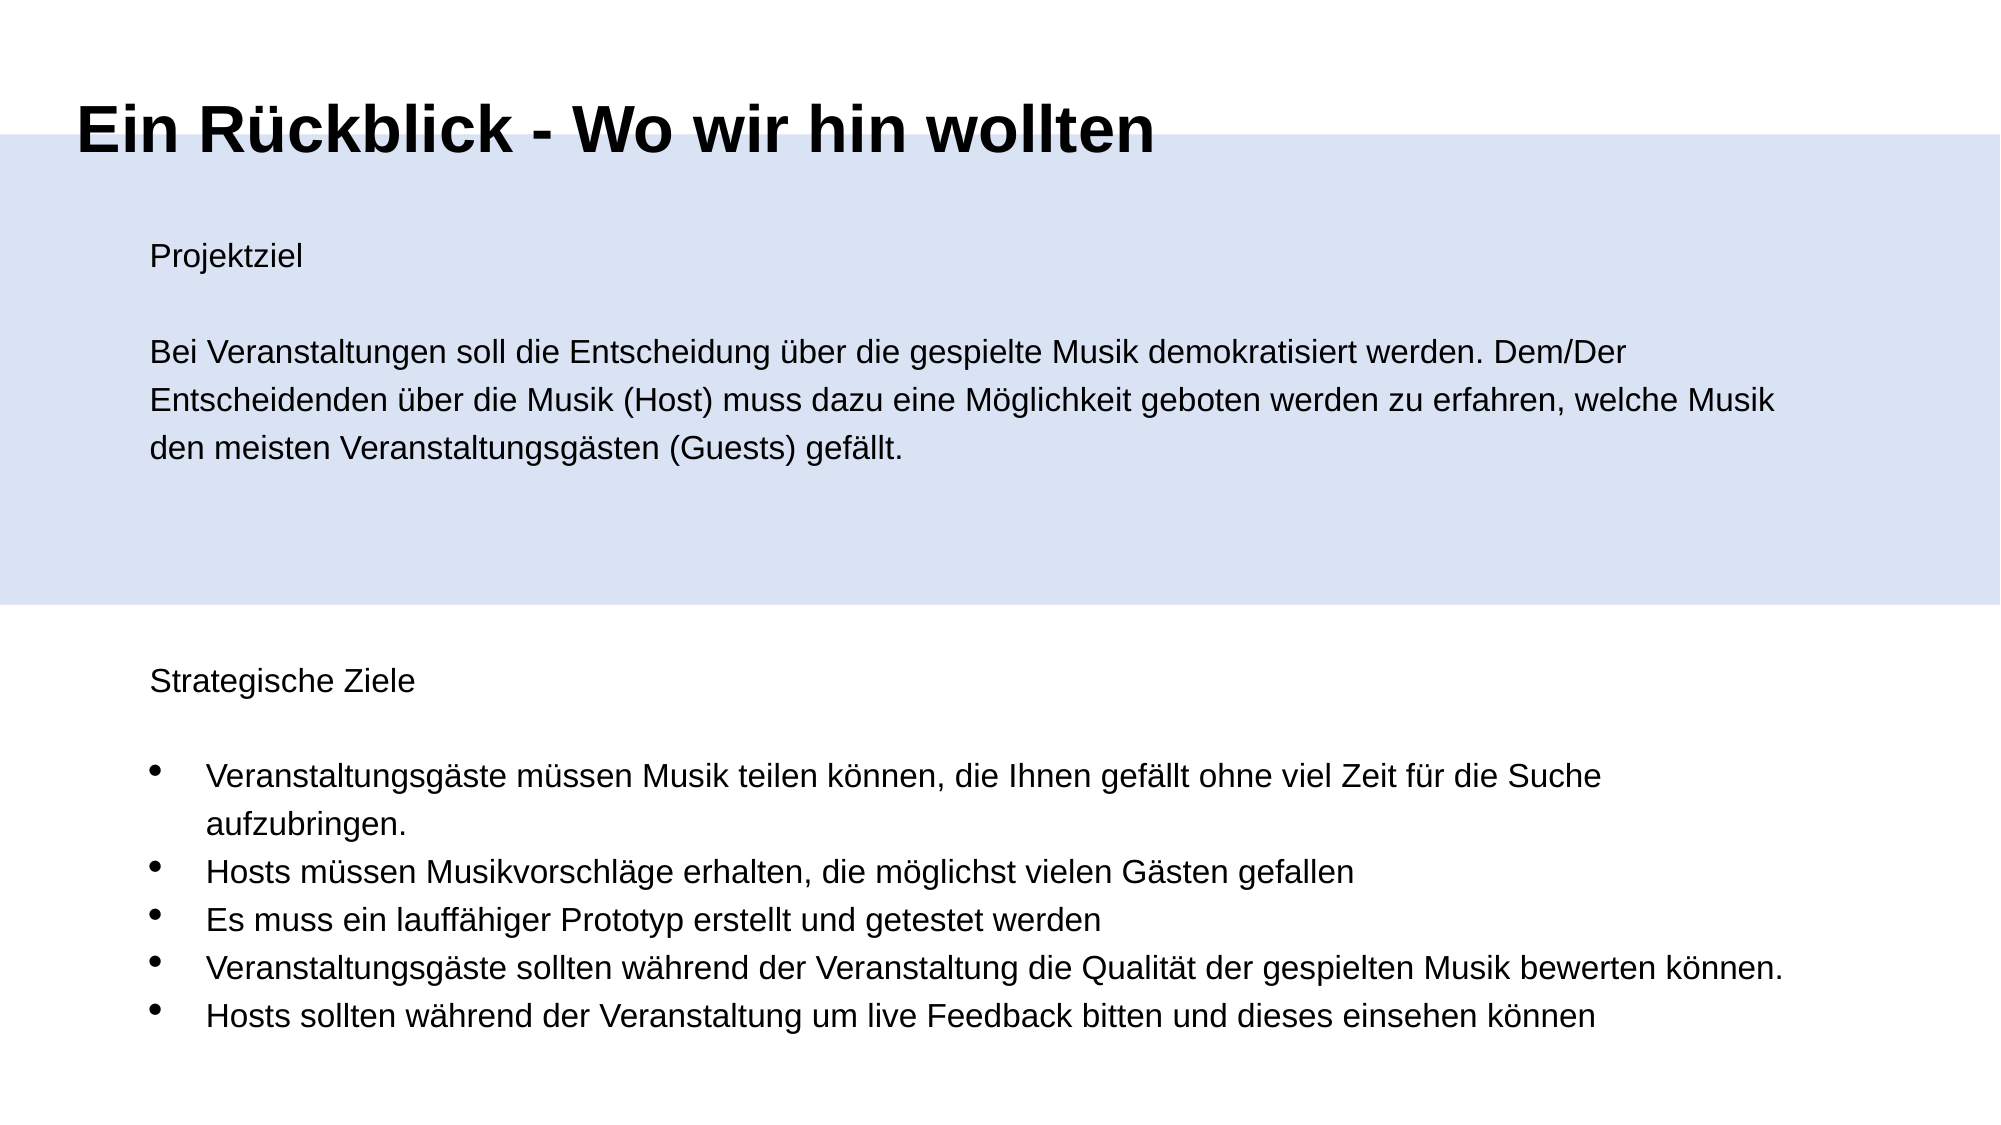

Ein Rückblick - Wo wir hin wollten
Projektziel

Bei Veranstaltungen soll die Entscheidung über die gespielte Musik demokratisiert werden. Dem/Der Entscheidenden über die Musik (Host) muss dazu eine Möglichkeit geboten werden zu erfahren, welche Musik den meisten Veranstaltungsgästen (Guests) gefällt.
Strategische Ziele

Veranstaltungsgäste müssen Musik teilen können, die Ihnen gefällt ohne viel Zeit für die Suche aufzubringen.
Hosts müssen Musikvorschläge erhalten, die möglichst vielen Gästen gefallen
Es muss ein lauffähiger Prototyp erstellt und getestet werden
Veranstaltungsgäste sollten während der Veranstaltung die Qualität der gespielten Musik bewerten können.
Hosts sollten während der Veranstaltung um live Feedback bitten und dieses einsehen können